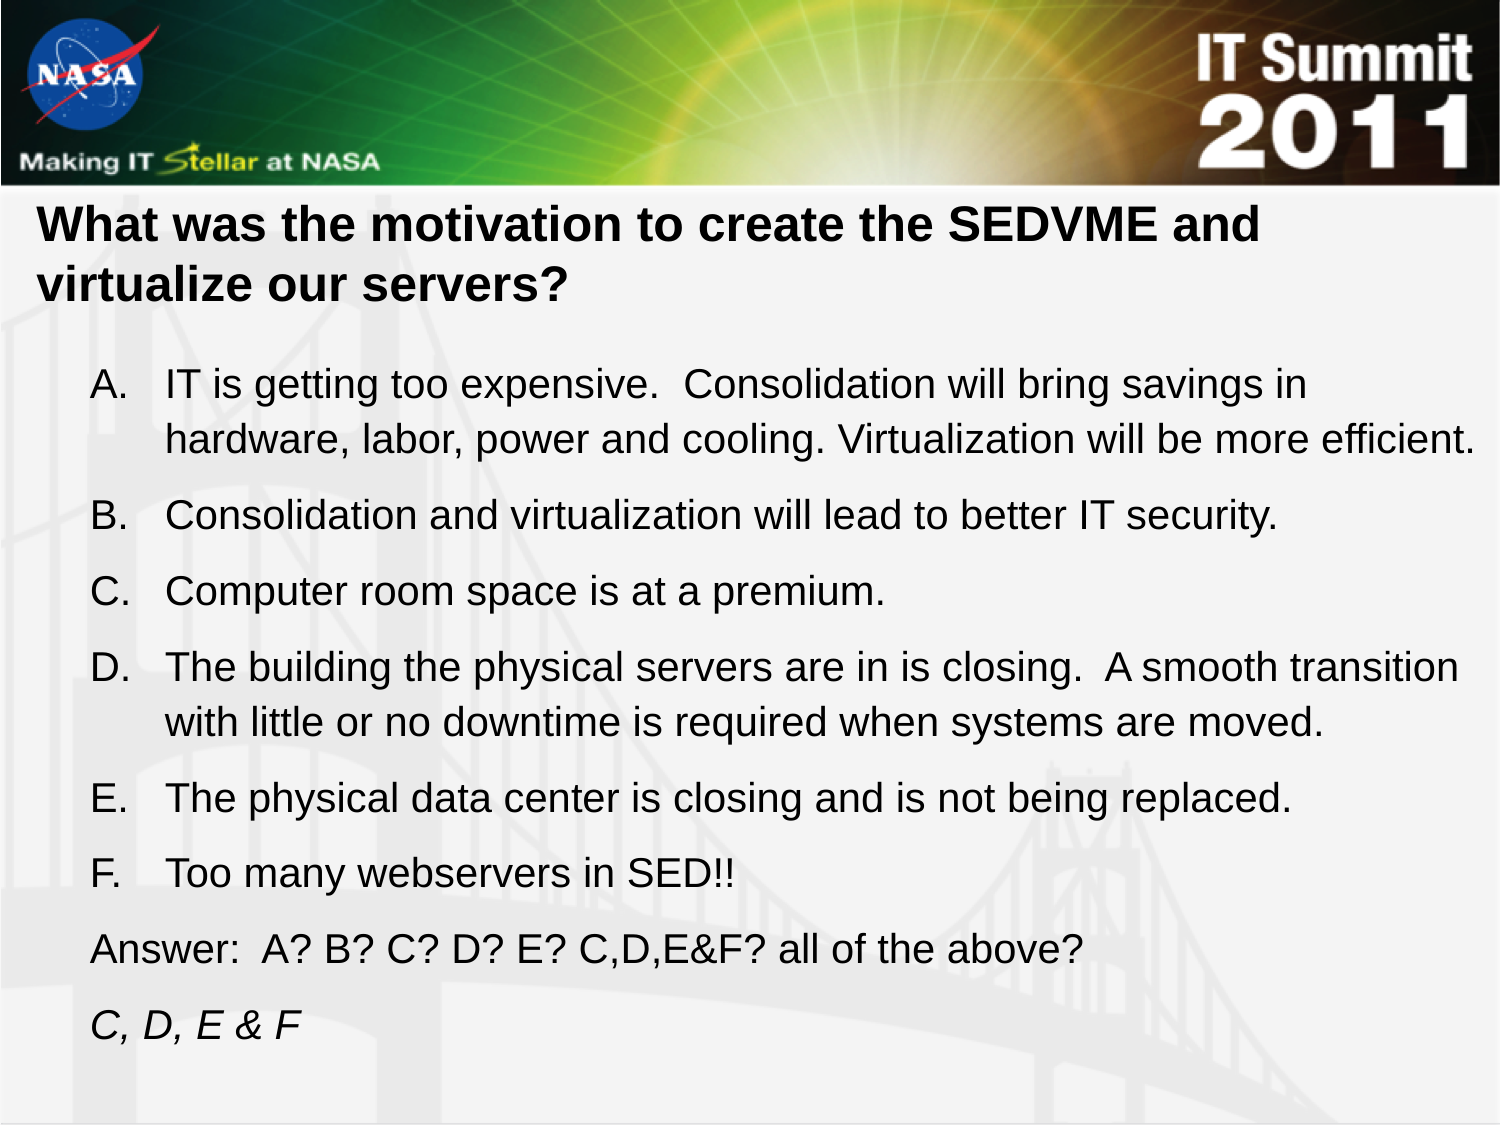

# What was the motivation to create the SEDVME and virtualize our servers?
IT is getting too expensive.  Consolidation will bring savings in hardware, labor, power and cooling. Virtualization will be more efficient.
Consolidation and virtualization will lead to better IT security.
Computer room space is at a premium.
The building the physical servers are in is closing.  A smooth transition with little or no downtime is required when systems are moved.
The physical data center is closing and is not being replaced.
Too many webservers in SED!!
Answer:  A? B? C? D? E? C,D,E&F? all of the above?
C, D, E & F